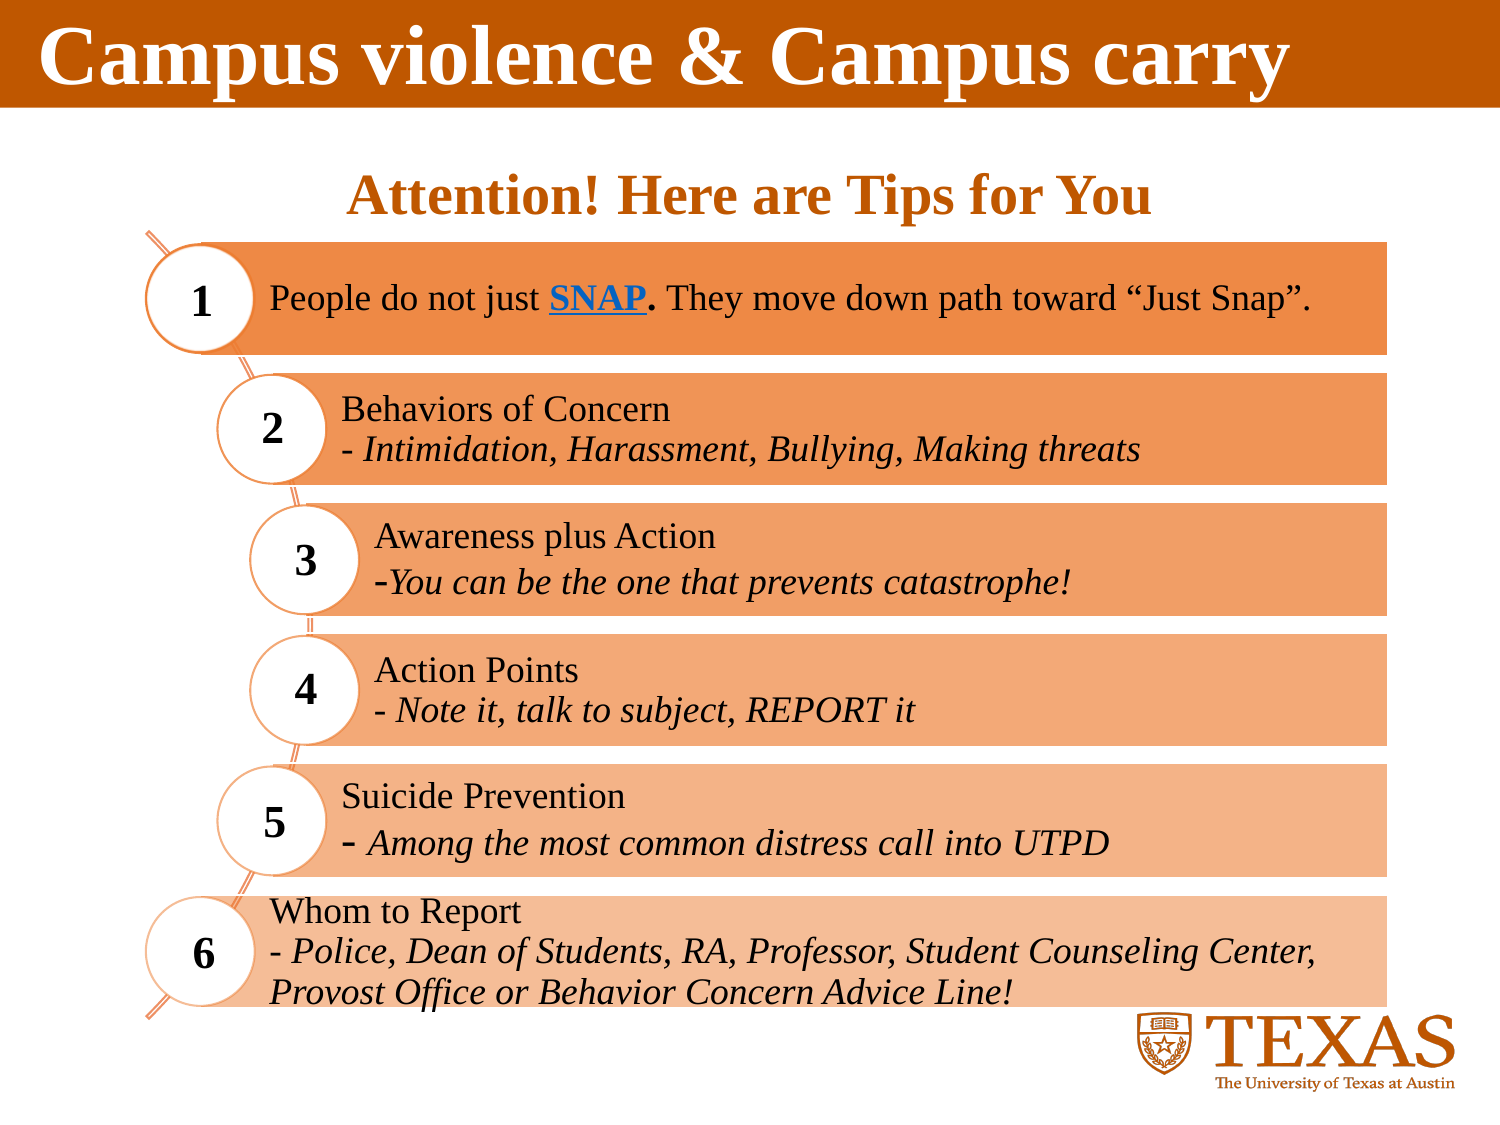

Attention! Here are Tips for You
People do not just SNAP. They move down path toward “Just Snap”.
Behaviors of Concern
- Intimidation, Harassment, Bullying, Making threats
Awareness plus Action
-You can be the one that prevents catastrophe!
Action Points
- Note it, talk to subject, REPORT it
Suicide Prevention
- Among the most common distress call into UTPD
Whom to Report
- Police, Dean of Students, RA, Professor, Student Counseling Center,
Provost Office or Behavior Concern Advice Line!
1
2
3
4

5
6